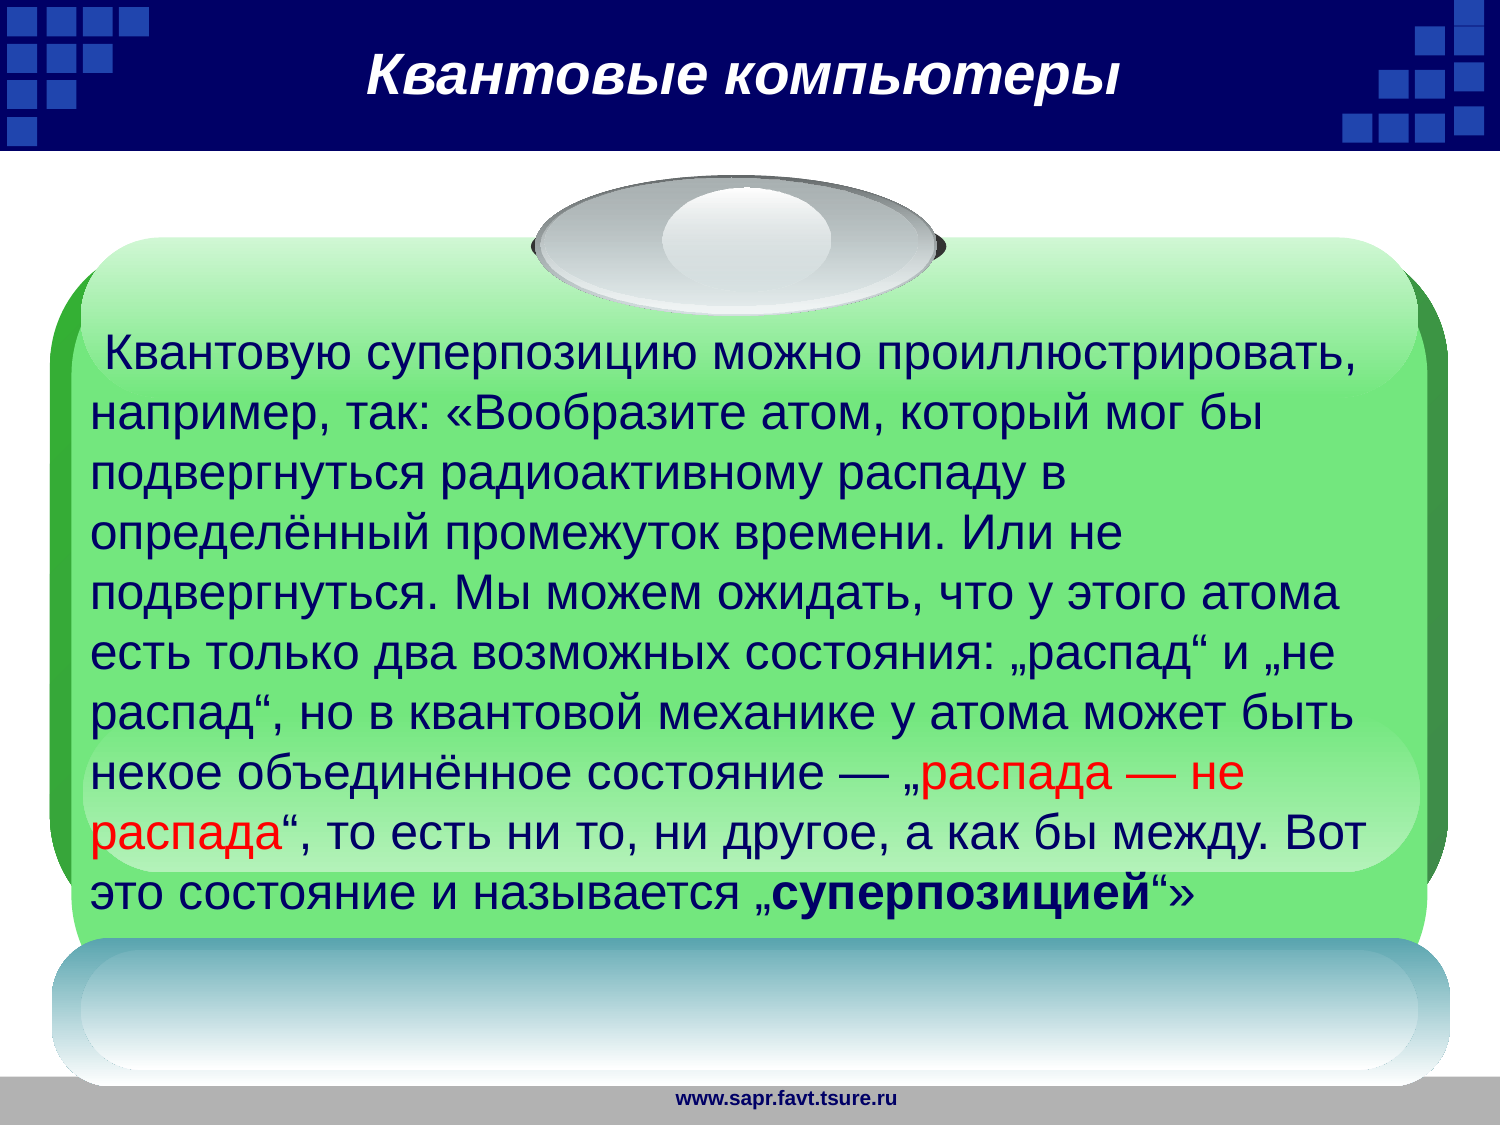

Квантовые компьютеры

 Квантовую суперпозицию можно проиллюстрировать, например, так: «Вообразите атом, который мог бы подвергнуться радиоактивному распаду в определённый промежуток времени. Или не подвергнуться. Мы можем ожидать, что у этого атома есть только два возможных состояния: „распад“ и „не распад“, но в квантовой механике у атома может быть некое объединённое состояние — „распада — не распада“, то есть ни то, ни другое, а как бы между. Вот это состояние и называется „суперпозицией“»

www.sapr.favt.tsure.ru